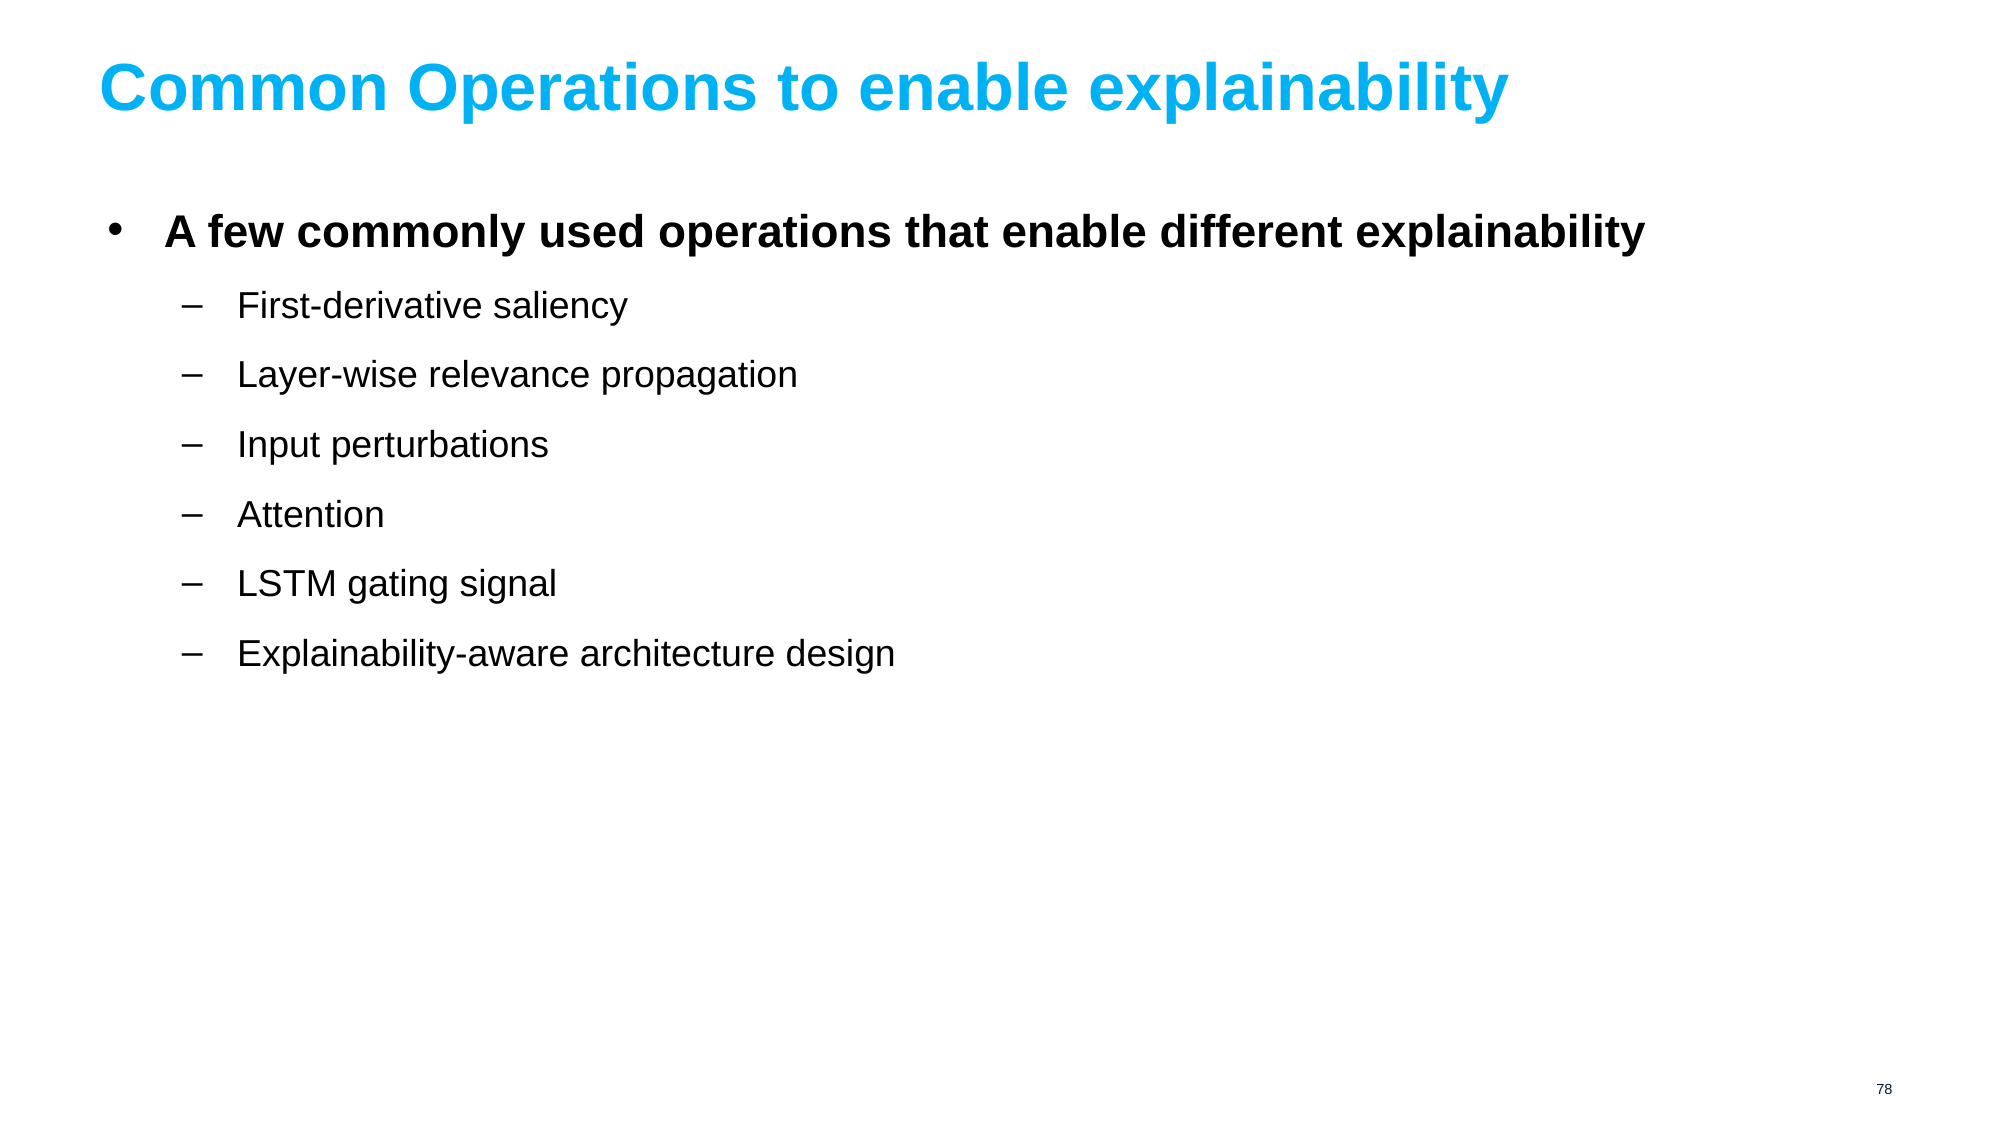

# Common Operations to enable explainability
A few commonly used operations that enable different explainability
First-derivative saliency
Layer-wise relevance propagation
Input perturbations
Attention
LSTM gating signal
Explainability-aware architecture design

78